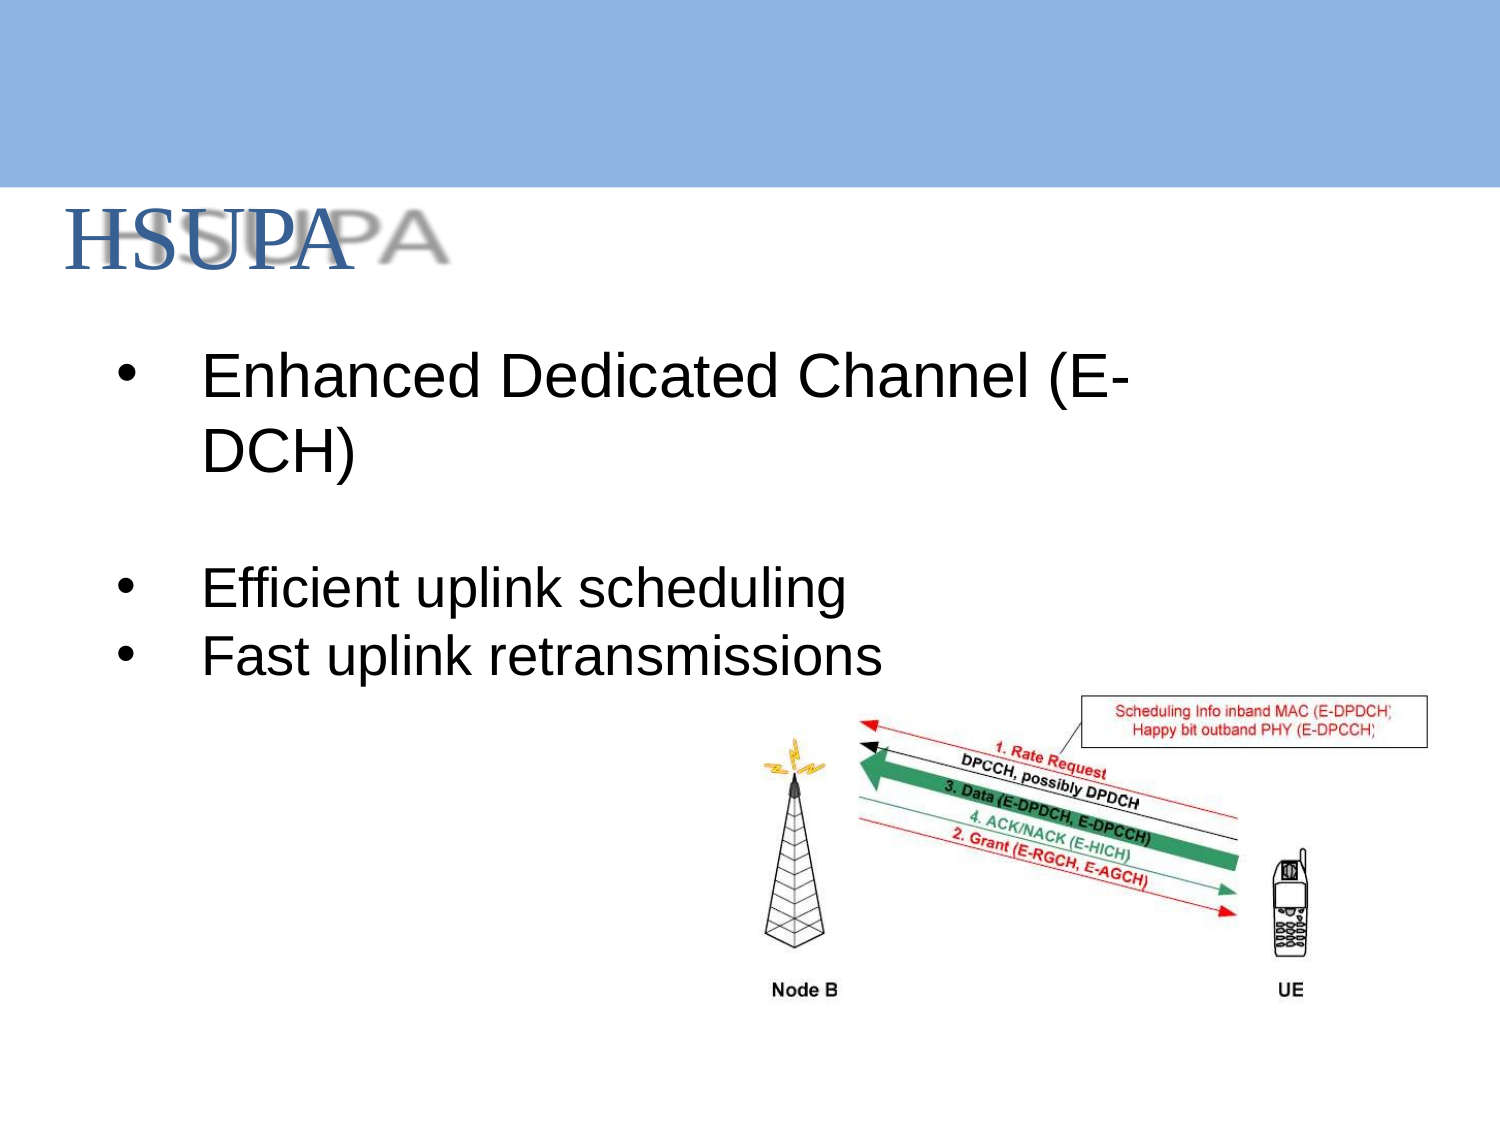

# HSUPA
Enhanced Dedicated Channel (E-DCH)

Efficient uplink scheduling
Fast uplink retransmissions